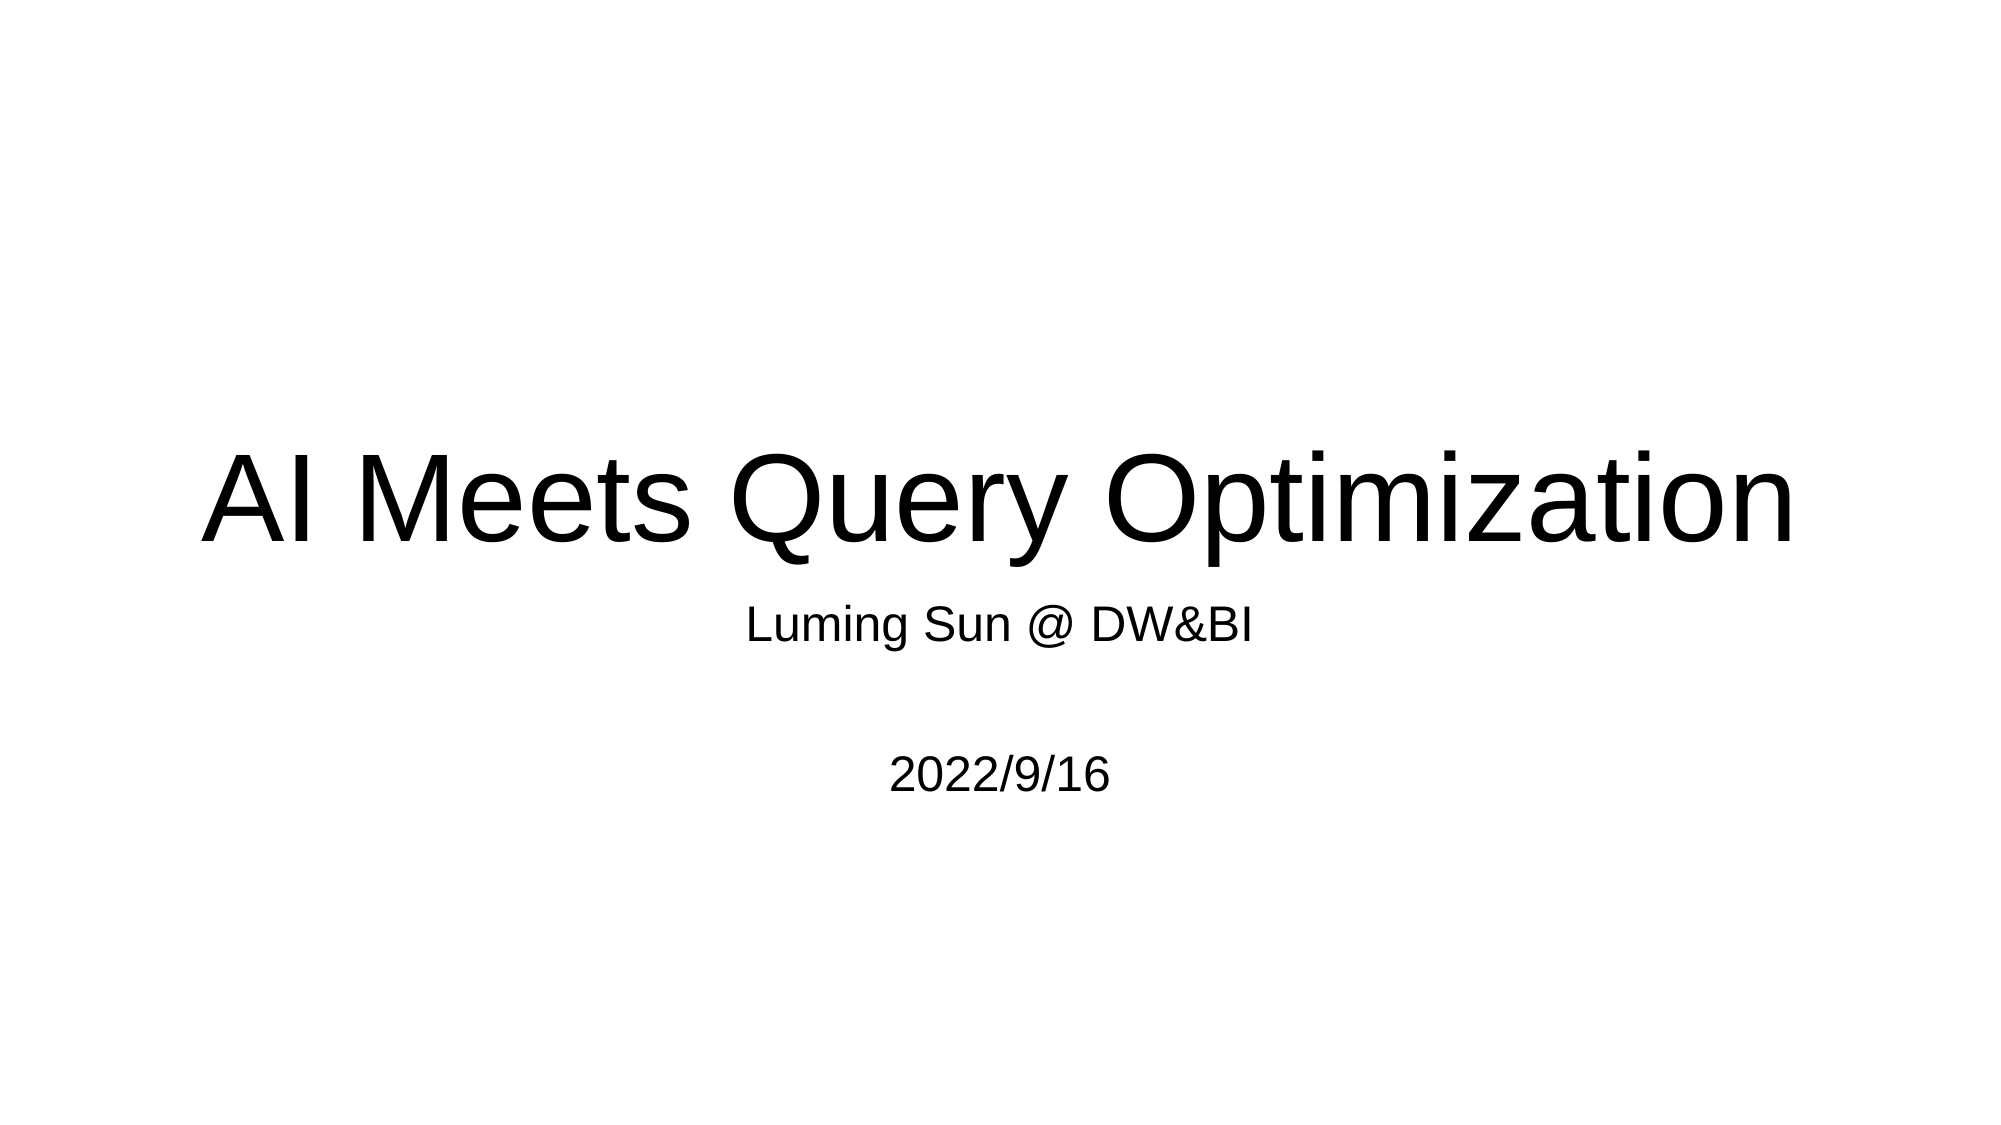

# AI Meets Query Optimization
Luming Sun @ DW&BI

2022/9/16